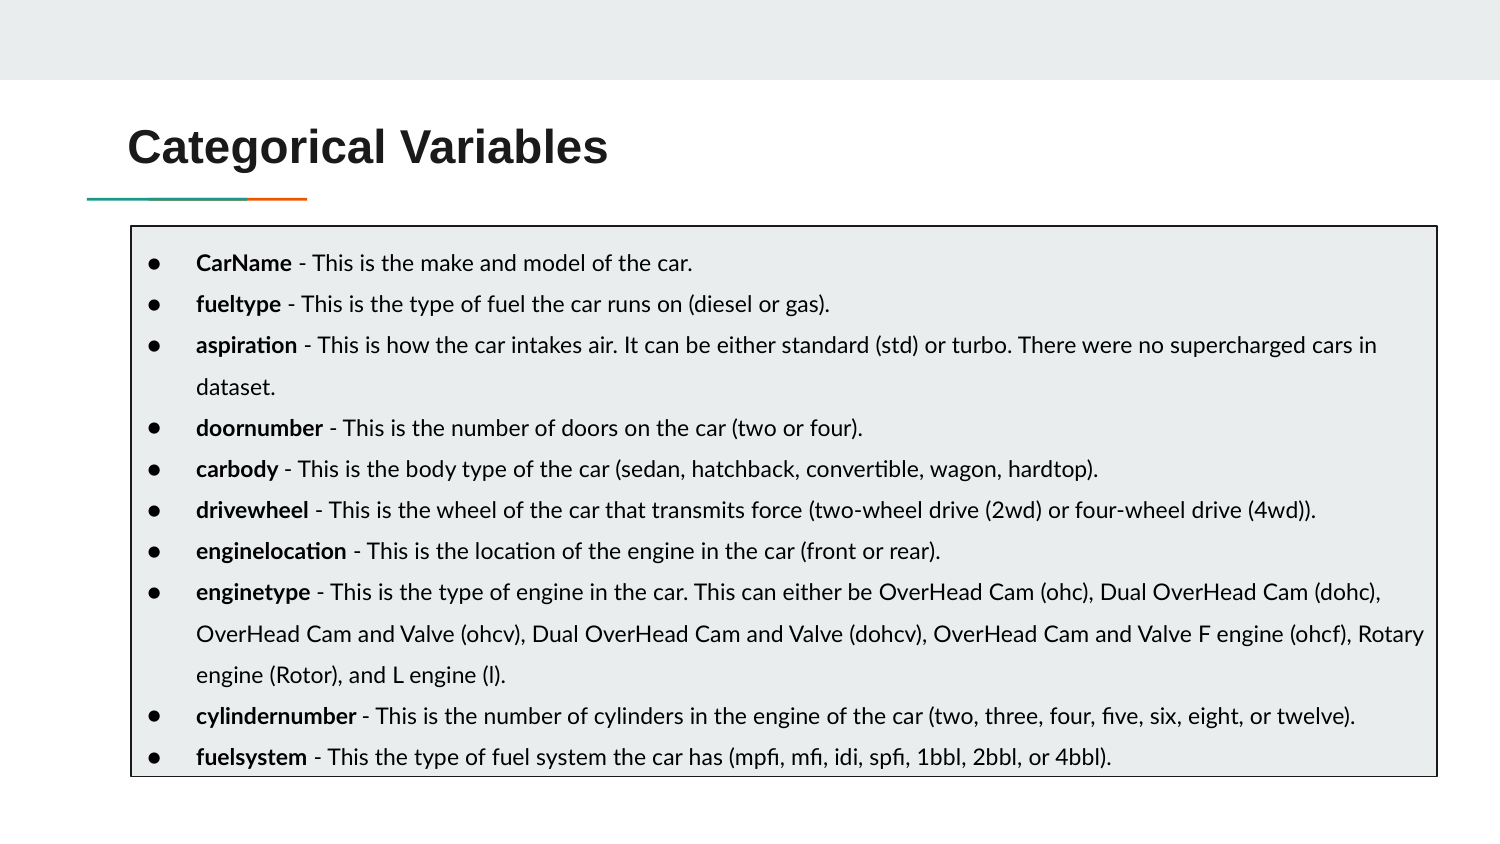

# Categorical Variables
CarName - This is the make and model of the car.
fueltype - This is the type of fuel the car runs on (diesel or gas).
aspiration - This is how the car intakes air. It can be either standard (std) or turbo. There were no supercharged cars in dataset.
doornumber - This is the number of doors on the car (two or four).
carbody - This is the body type of the car (sedan, hatchback, convertible, wagon, hardtop).
drivewheel - This is the wheel of the car that transmits force (two-wheel drive (2wd) or four-wheel drive (4wd)).
enginelocation - This is the location of the engine in the car (front or rear).
enginetype - This is the type of engine in the car. This can either be OverHead Cam (ohc), Dual OverHead Cam (dohc), OverHead Cam and Valve (ohcv), Dual OverHead Cam and Valve (dohcv), OverHead Cam and Valve F engine (ohcf), Rotary engine (Rotor), and L engine (l).
cylindernumber - This is the number of cylinders in the engine of the car (two, three, four, five, six, eight, or twelve).
fuelsystem - This the type of fuel system the car has (mpfi, mfi, idi, spfi, 1bbl, 2bbl, or 4bbl).